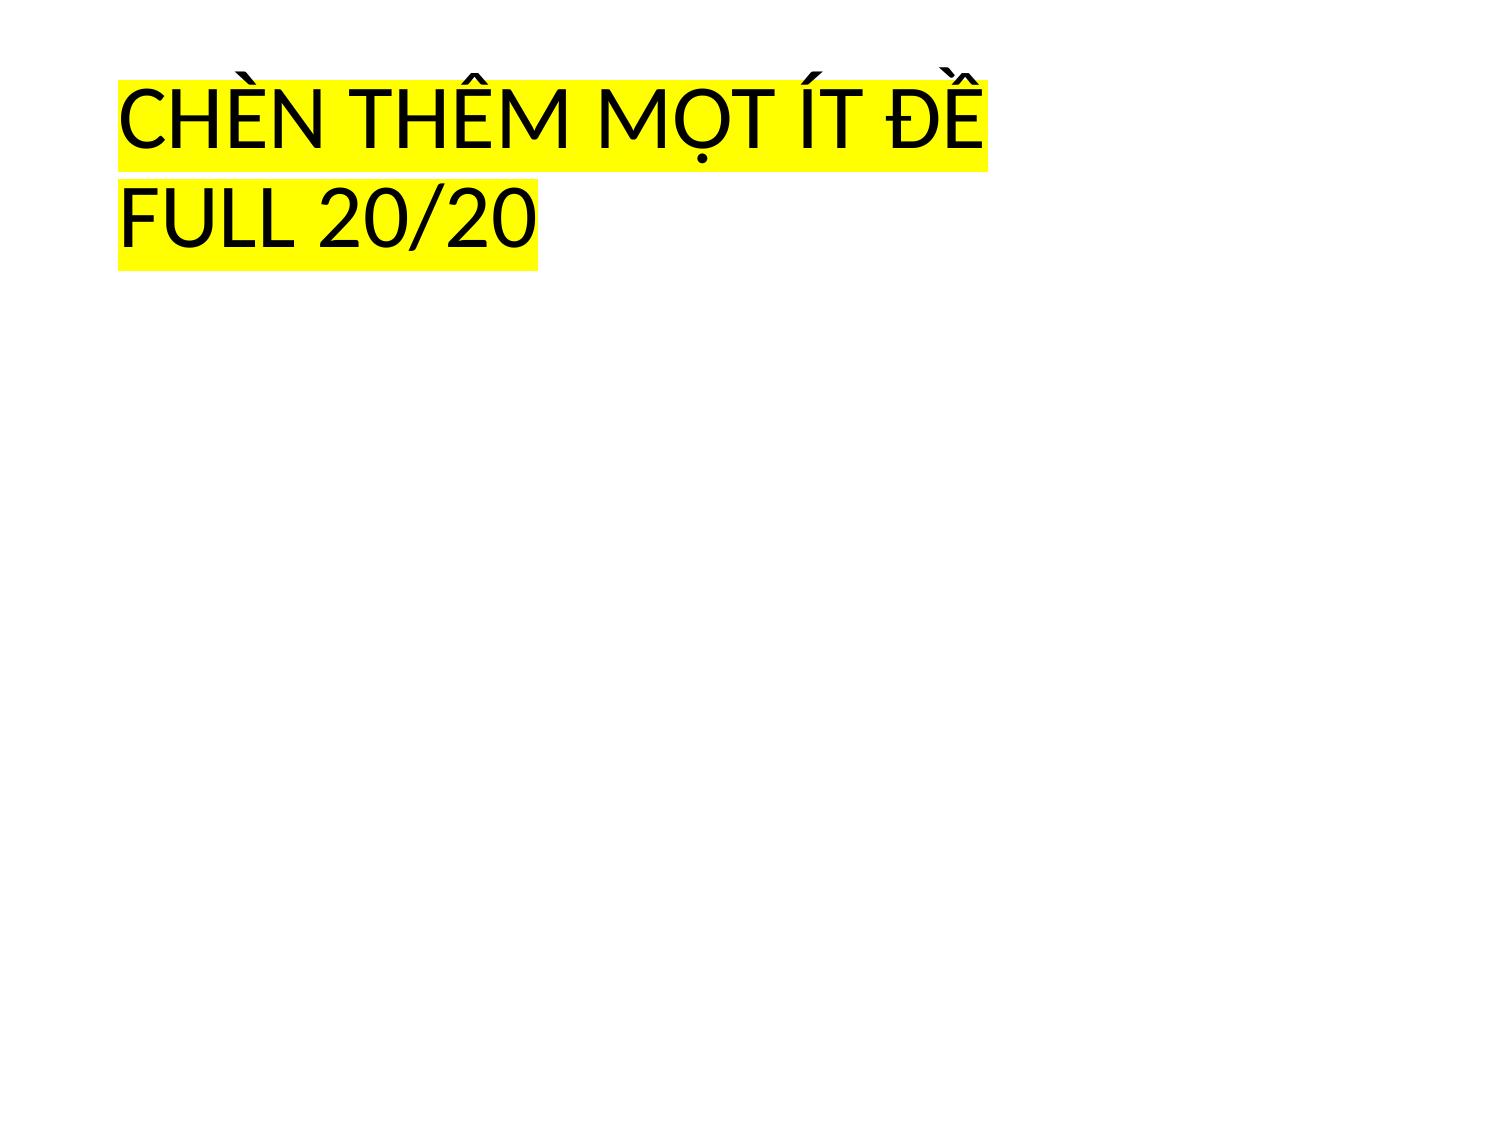

# CHÈN THÊM MỘT ÍT ĐỀ FULL 20/20